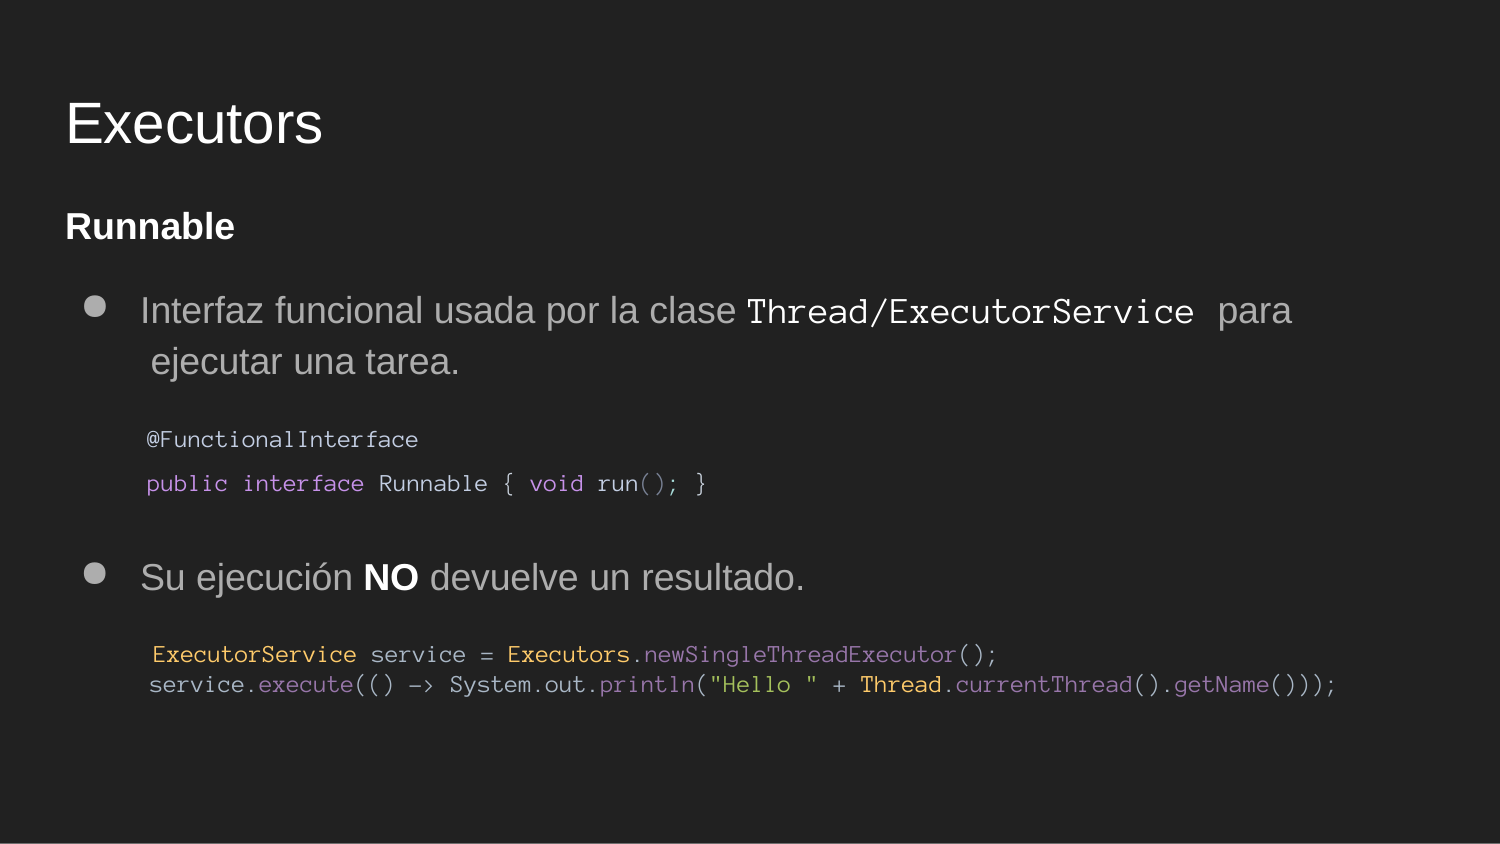

# Executors
Runnable
Interfaz funcional usada por la clase Thread/ExecutorService para  ejecutar una tarea.
@FunctionalInterface
public interface Runnable { void run(); }
Su ejecución NO devuelve un resultado.
ExecutorService service = Executors.newSingleThreadExecutor();
service.execute(() -> System.out.println("Hello " + Thread.currentThread().getName()));